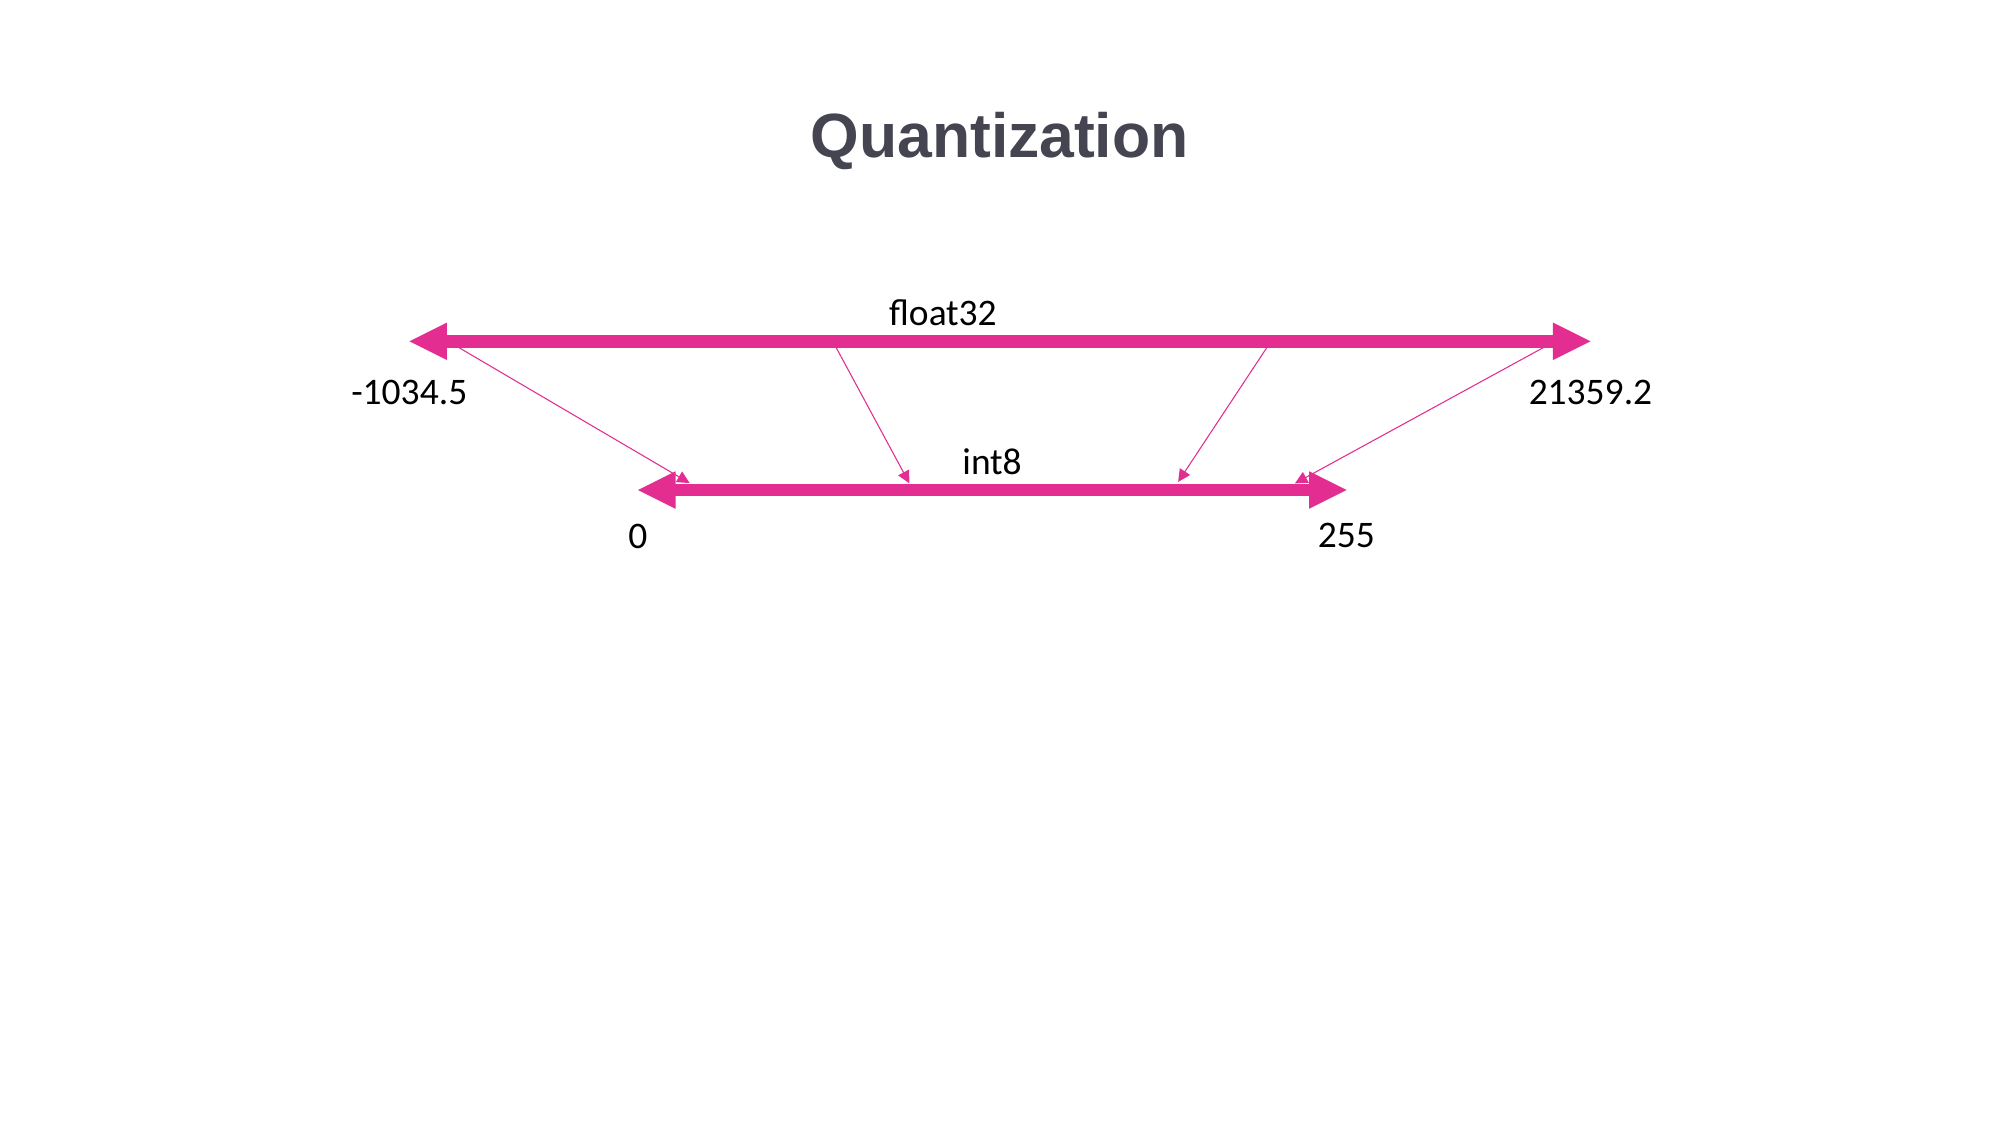

Quantization
float32
-1034.5
21359.2
int8
255
0